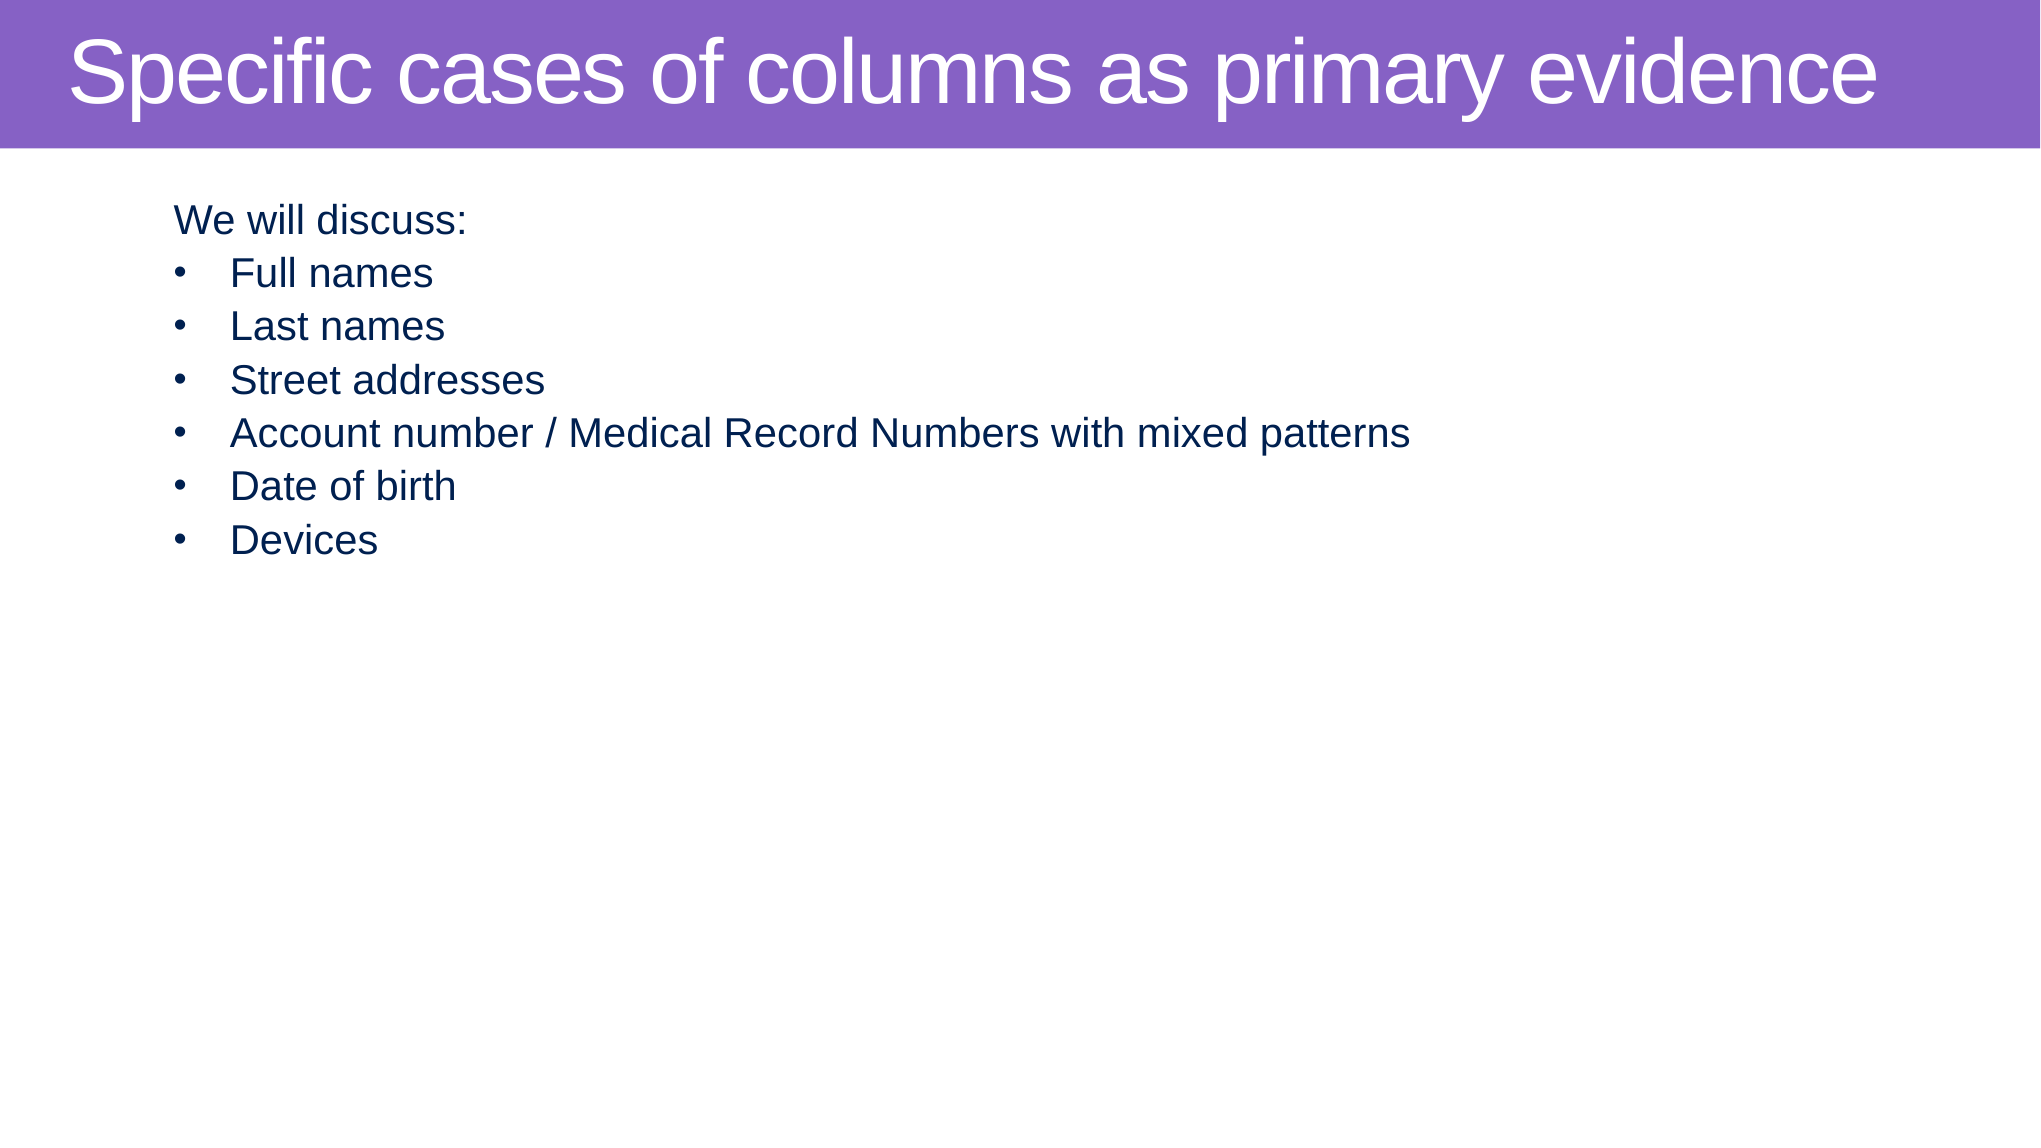

# Specific cases of columns as primary evidence
We will discuss:
Full names
Last names
Street addresses
Account number / Medical Record Numbers with mixed patterns
Date of birth
Devices